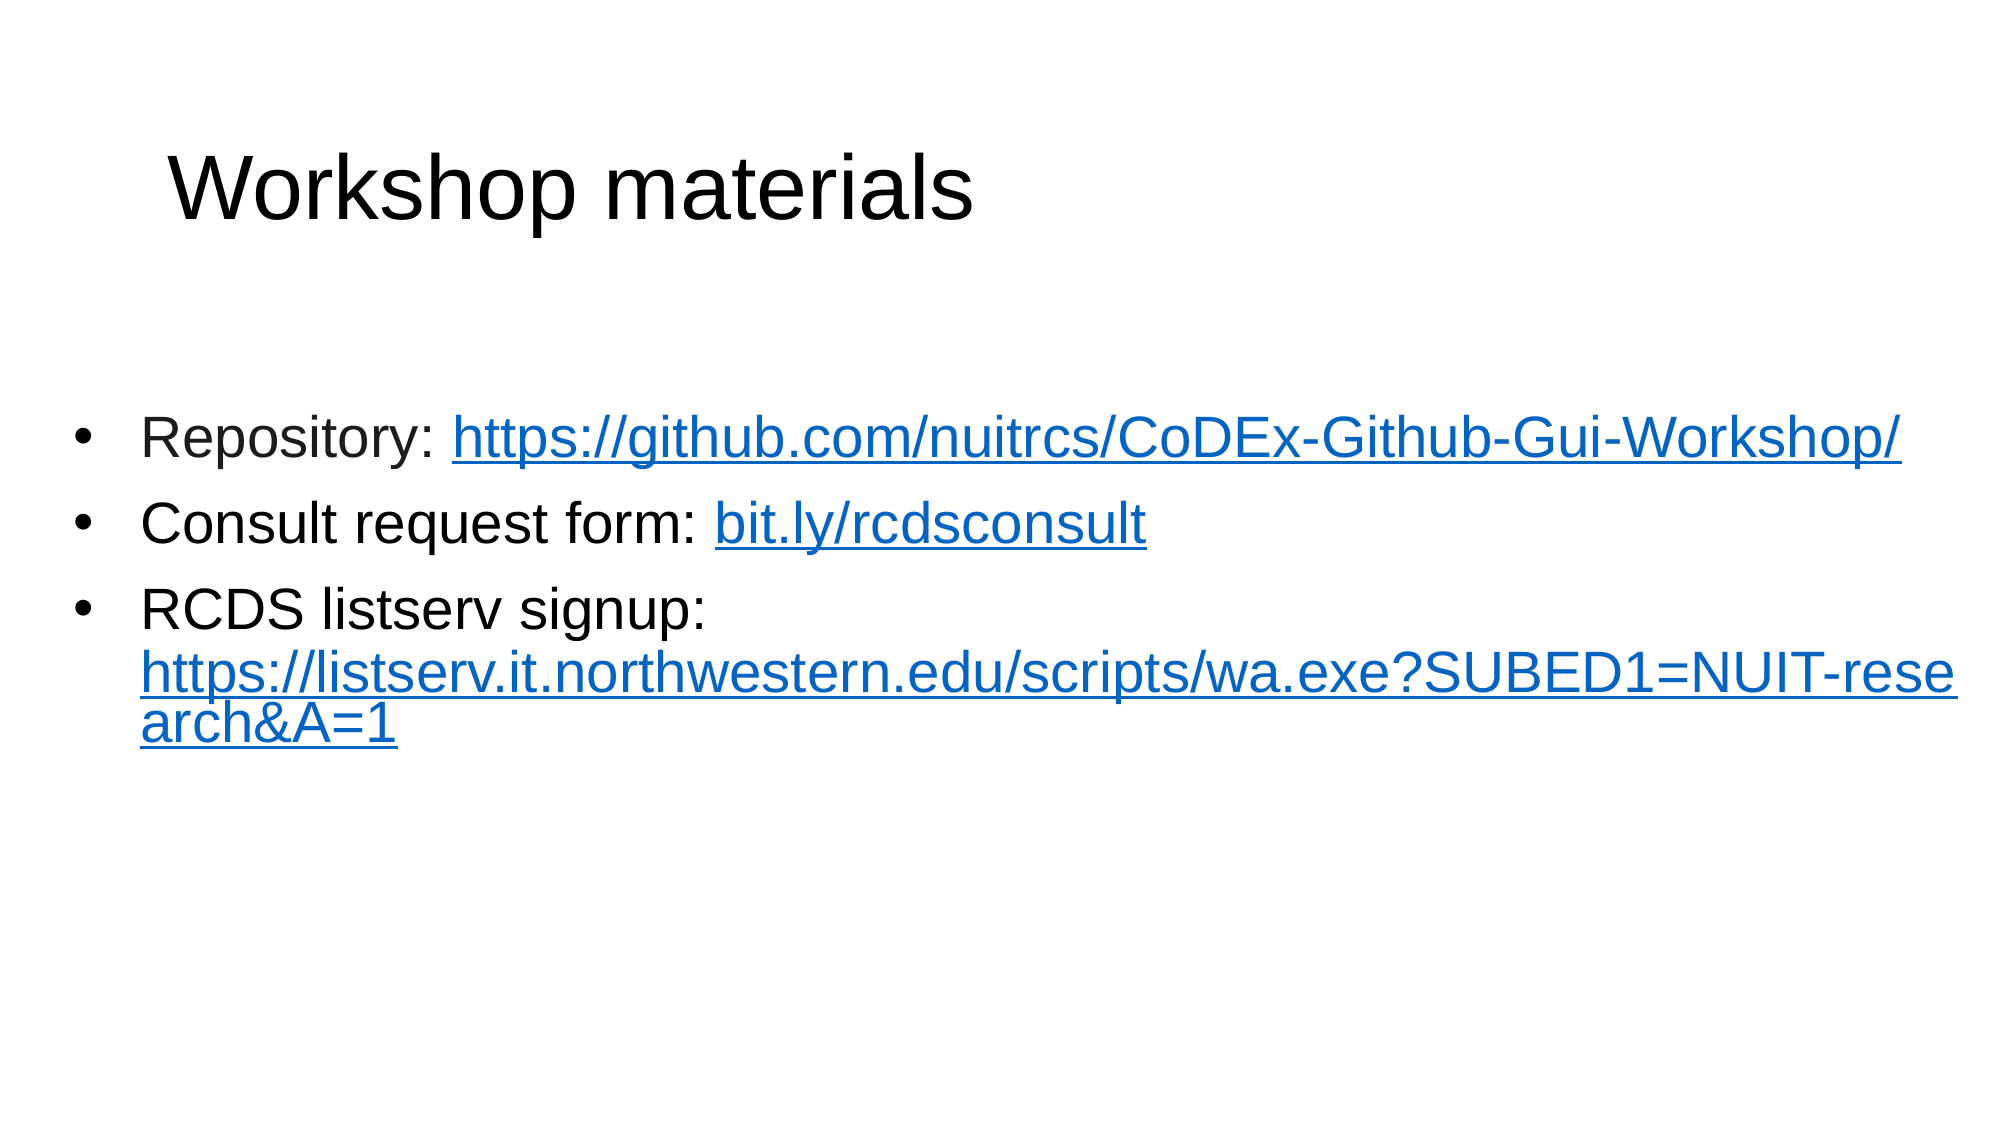

# Workshop materials

Repository: https://github.com/nuitrcs/CoDEx-Github-Gui-Workshop/
Consult request form: bit.ly/rcdsconsult
RCDS listserv signup: https://listserv.it.northwestern.edu/scripts/wa.exe?SUBED1=NUIT-research&A=1